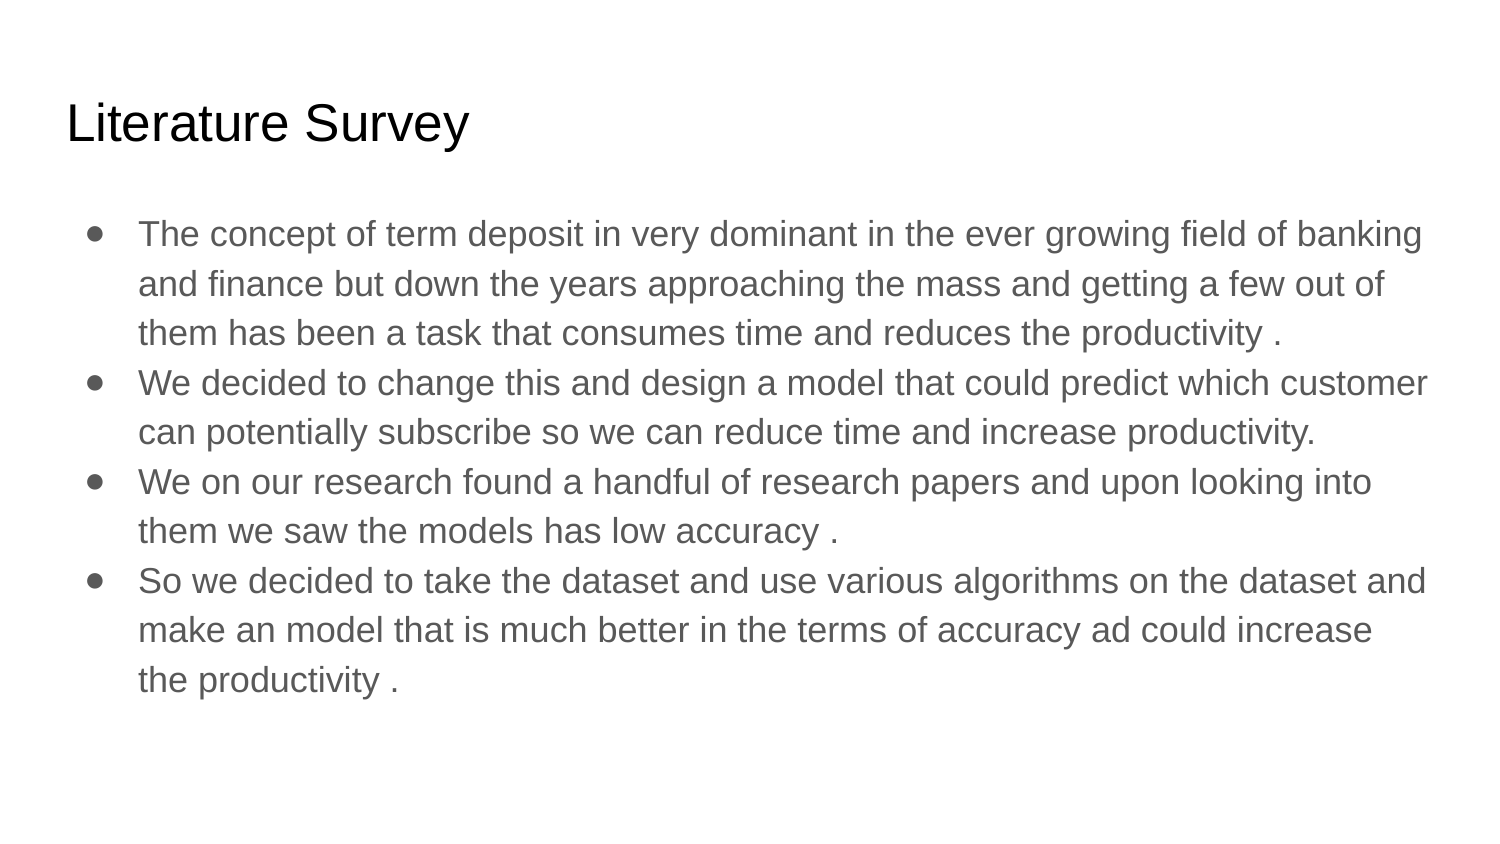

# Literature Survey
The concept of term deposit in very dominant in the ever growing field of banking and finance but down the years approaching the mass and getting a few out of them has been a task that consumes time and reduces the productivity .
We decided to change this and design a model that could predict which customer can potentially subscribe so we can reduce time and increase productivity.
We on our research found a handful of research papers and upon looking into them we saw the models has low accuracy .
So we decided to take the dataset and use various algorithms on the dataset and make an model that is much better in the terms of accuracy ad could increase the productivity .